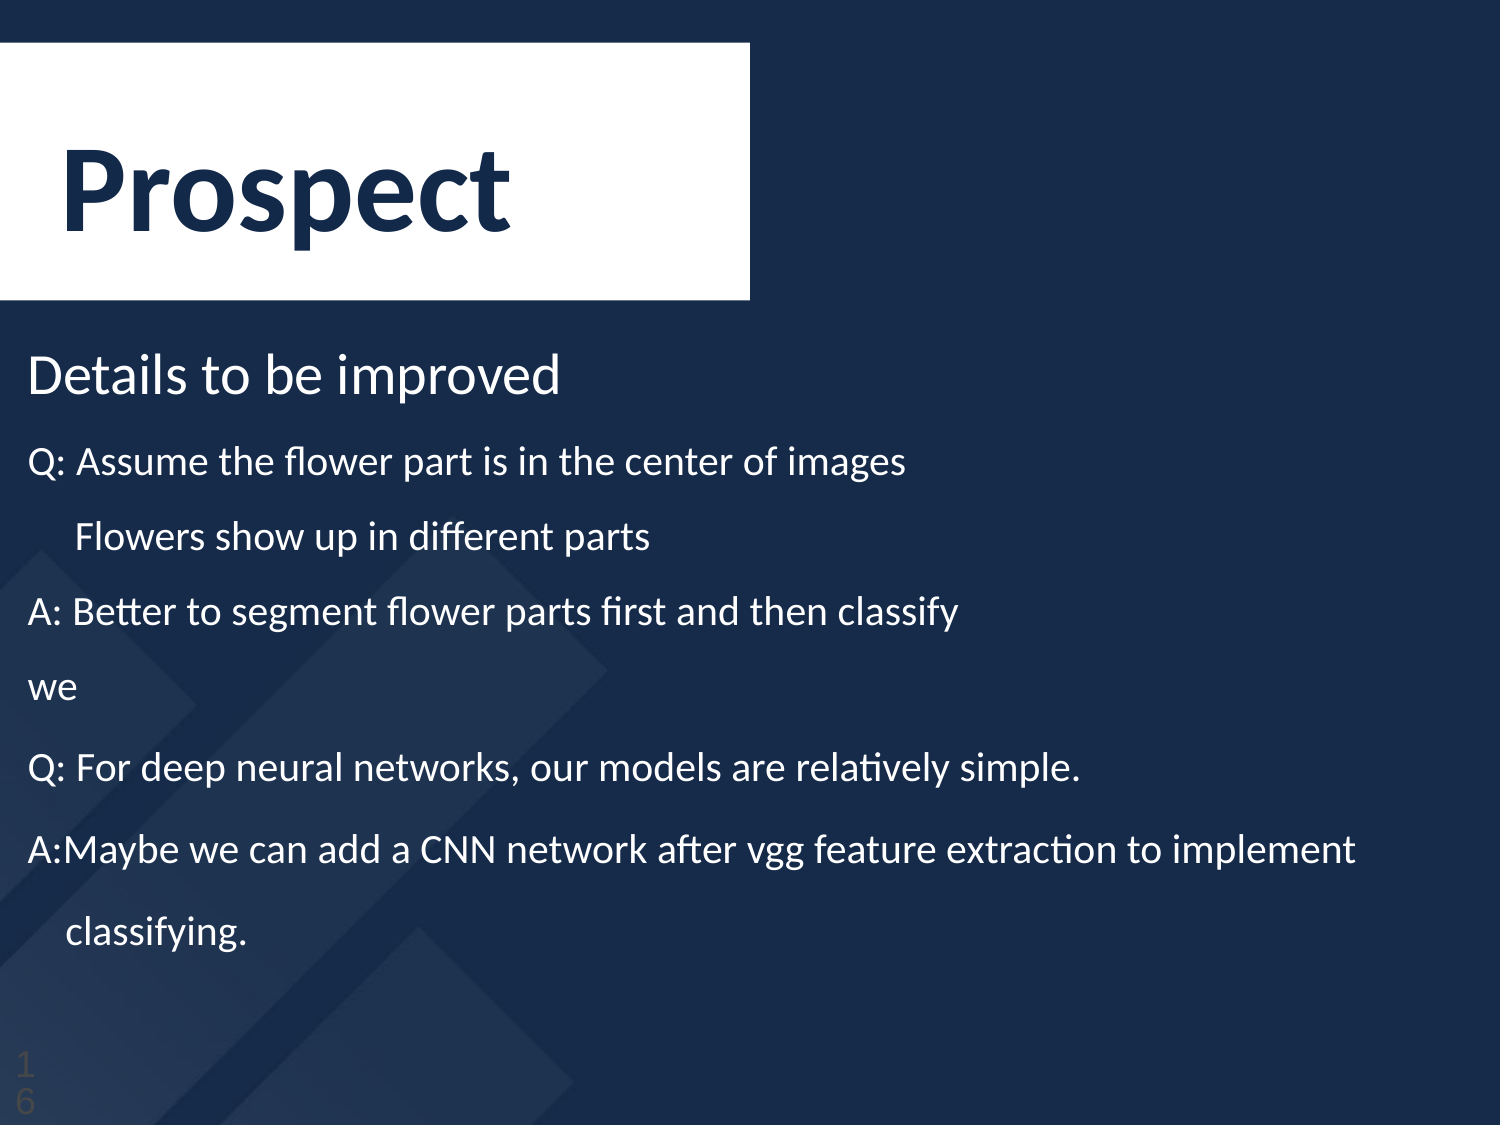

# Prospect
Details to be improved
Q: Assume the flower part is in the center of images
     Flowers show up in different parts
A: Better to segment flower parts first and then classify
we
Q: For deep neural networks, our models are relatively simple.
A:Maybe we can add a CNN network after vgg feature extraction to implement
    classifying.

16